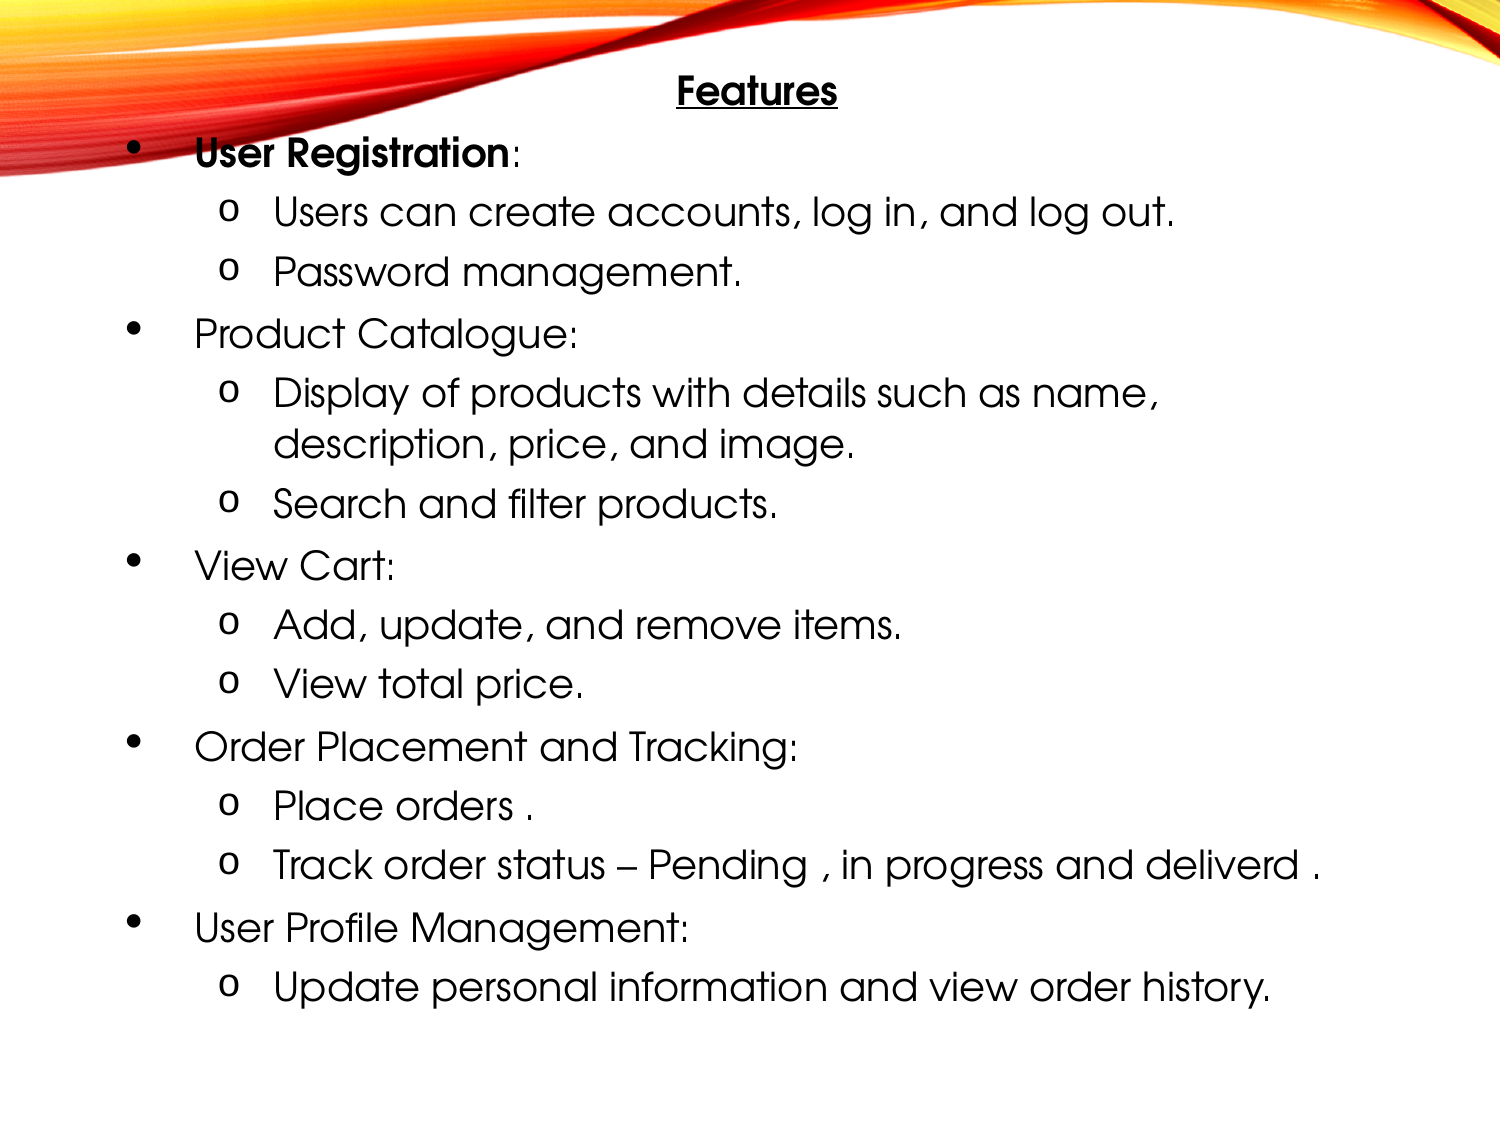

Features
User Registration:
Users can create accounts, log in, and log out.
Password management.
Product Catalogue:
Display of products with details such as name, description, price, and image.
Search and filter products.
View Cart:
Add, update, and remove items.
View total price.
Order Placement and Tracking:
Place orders .
Track order status – Pending , in progress and deliverd .
User Profile Management:
Update personal information and view order history.